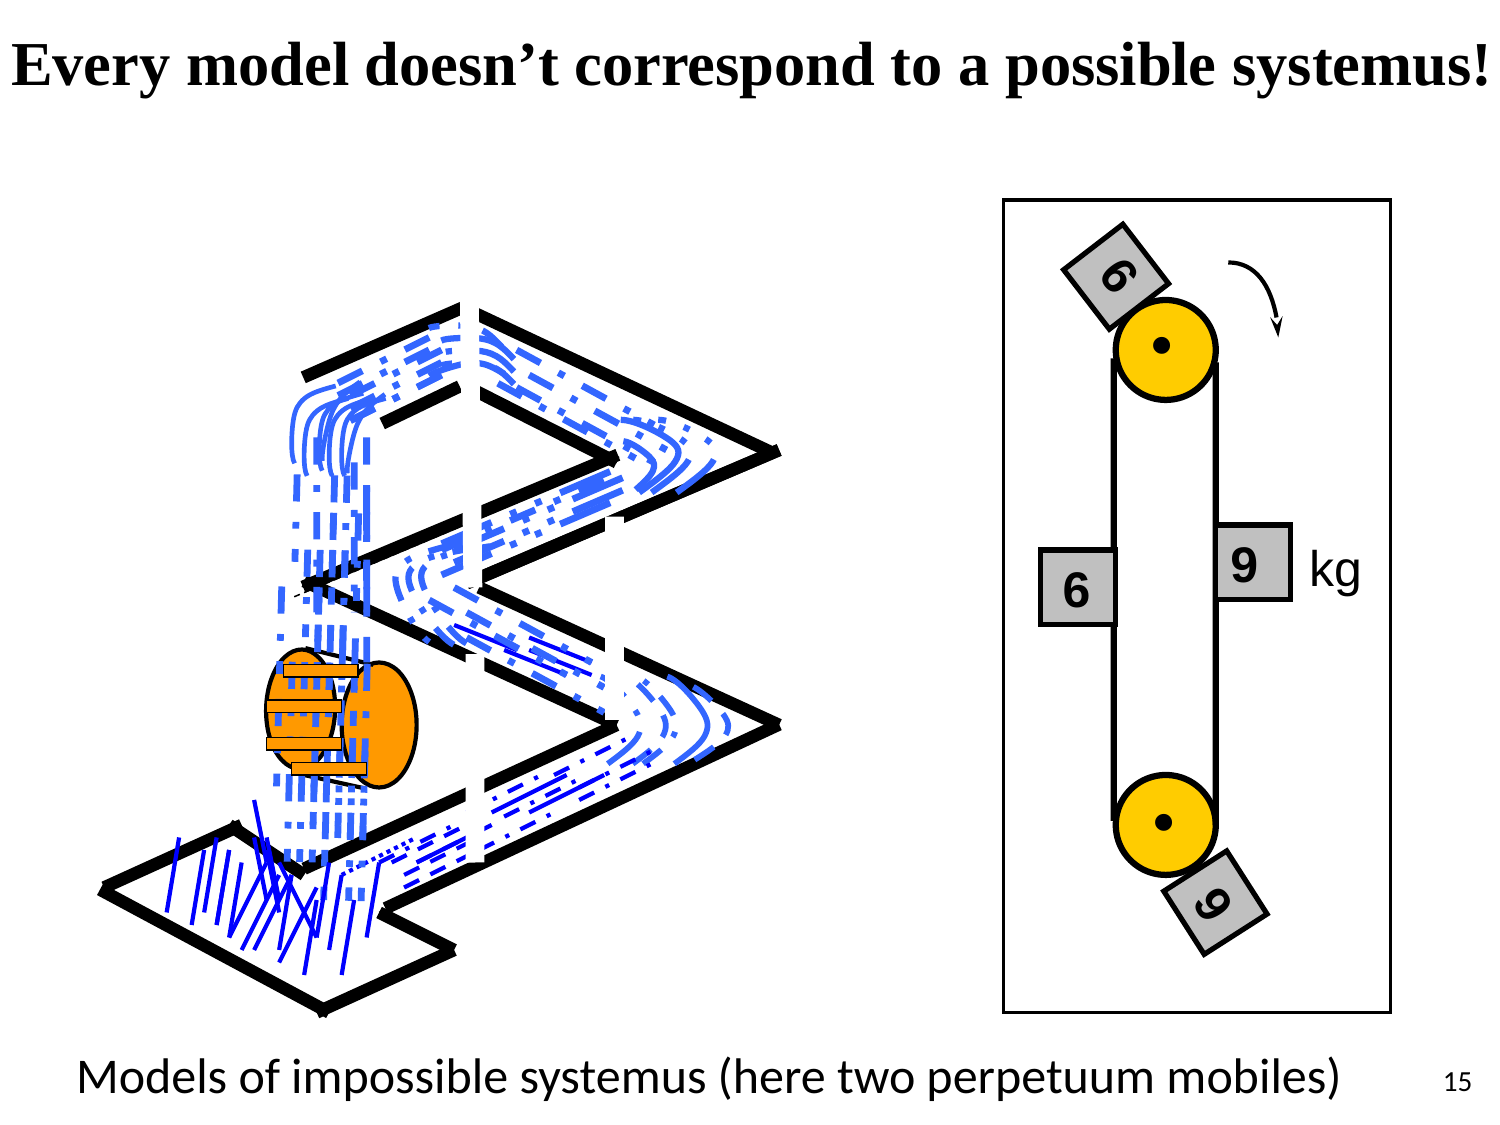

Every model doesn’t correspond to a possible systemus!

 9

•

9
kg
 6

•
 9
Models of impossible systemus (here two perpetuum mobiles)
15